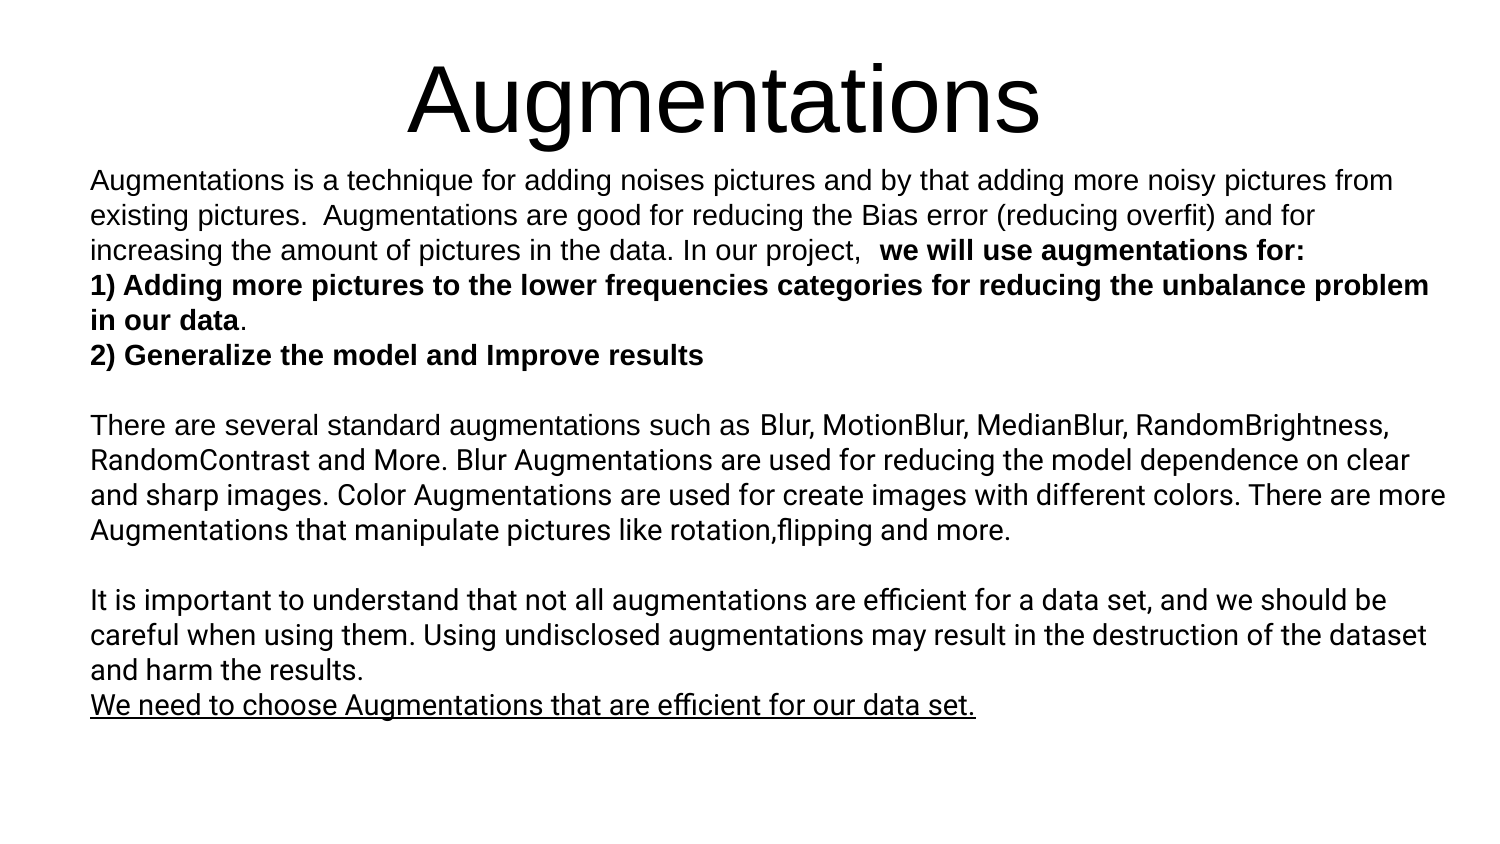

# Augmentations
Augmentations is a technique for adding noises pictures and by that adding more noisy pictures from existing pictures.  Augmentations are good for reducing the Bias error (reducing overfit) and for increasing the amount of pictures in the data. In our project,  we will use augmentations for:
1) Adding more pictures to the lower frequencies categories for reducing the unbalance problem in our data.
2) Generalize the model and Improve results

There are several standard augmentations such as Blur, MotionBlur, MedianBlur, RandomBrightness, RandomContrast and More. Blur Augmentations are used for reducing the model dependence on clear and sharp images. Color Augmentations are used for create images with different colors. There are more Augmentations that manipulate pictures like rotation,flipping and more.

It is important to understand that not all augmentations are efficient for a data set, and we should be careful when using them. Using undisclosed augmentations may result in the destruction of the dataset and harm the results.
We need to choose Augmentations that are efficient for our data set.